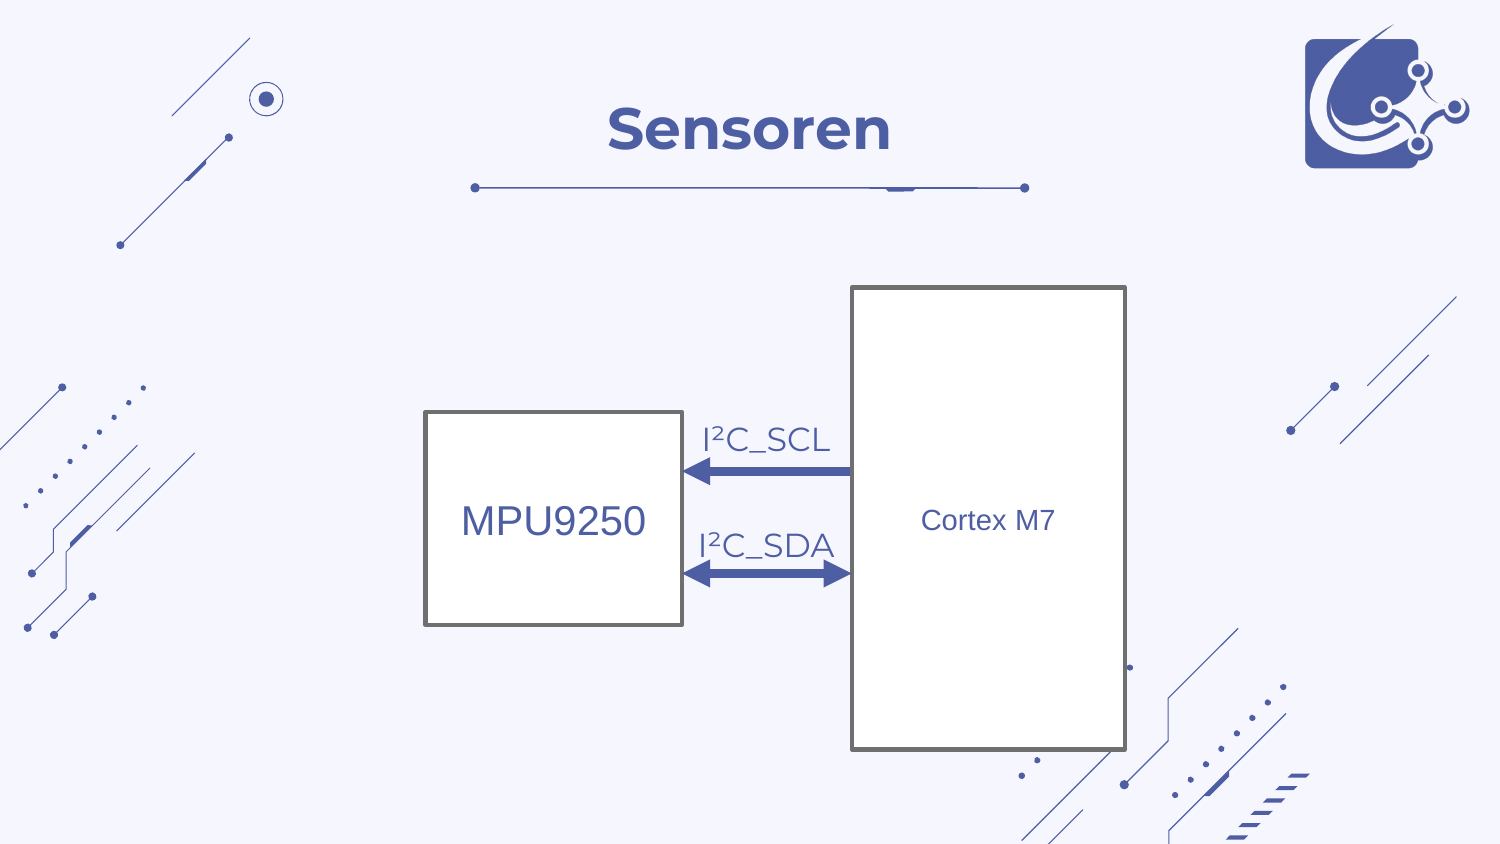

# Sensoren

Cortex M7

I²C_SCL
MPU9250
I²C_SDA